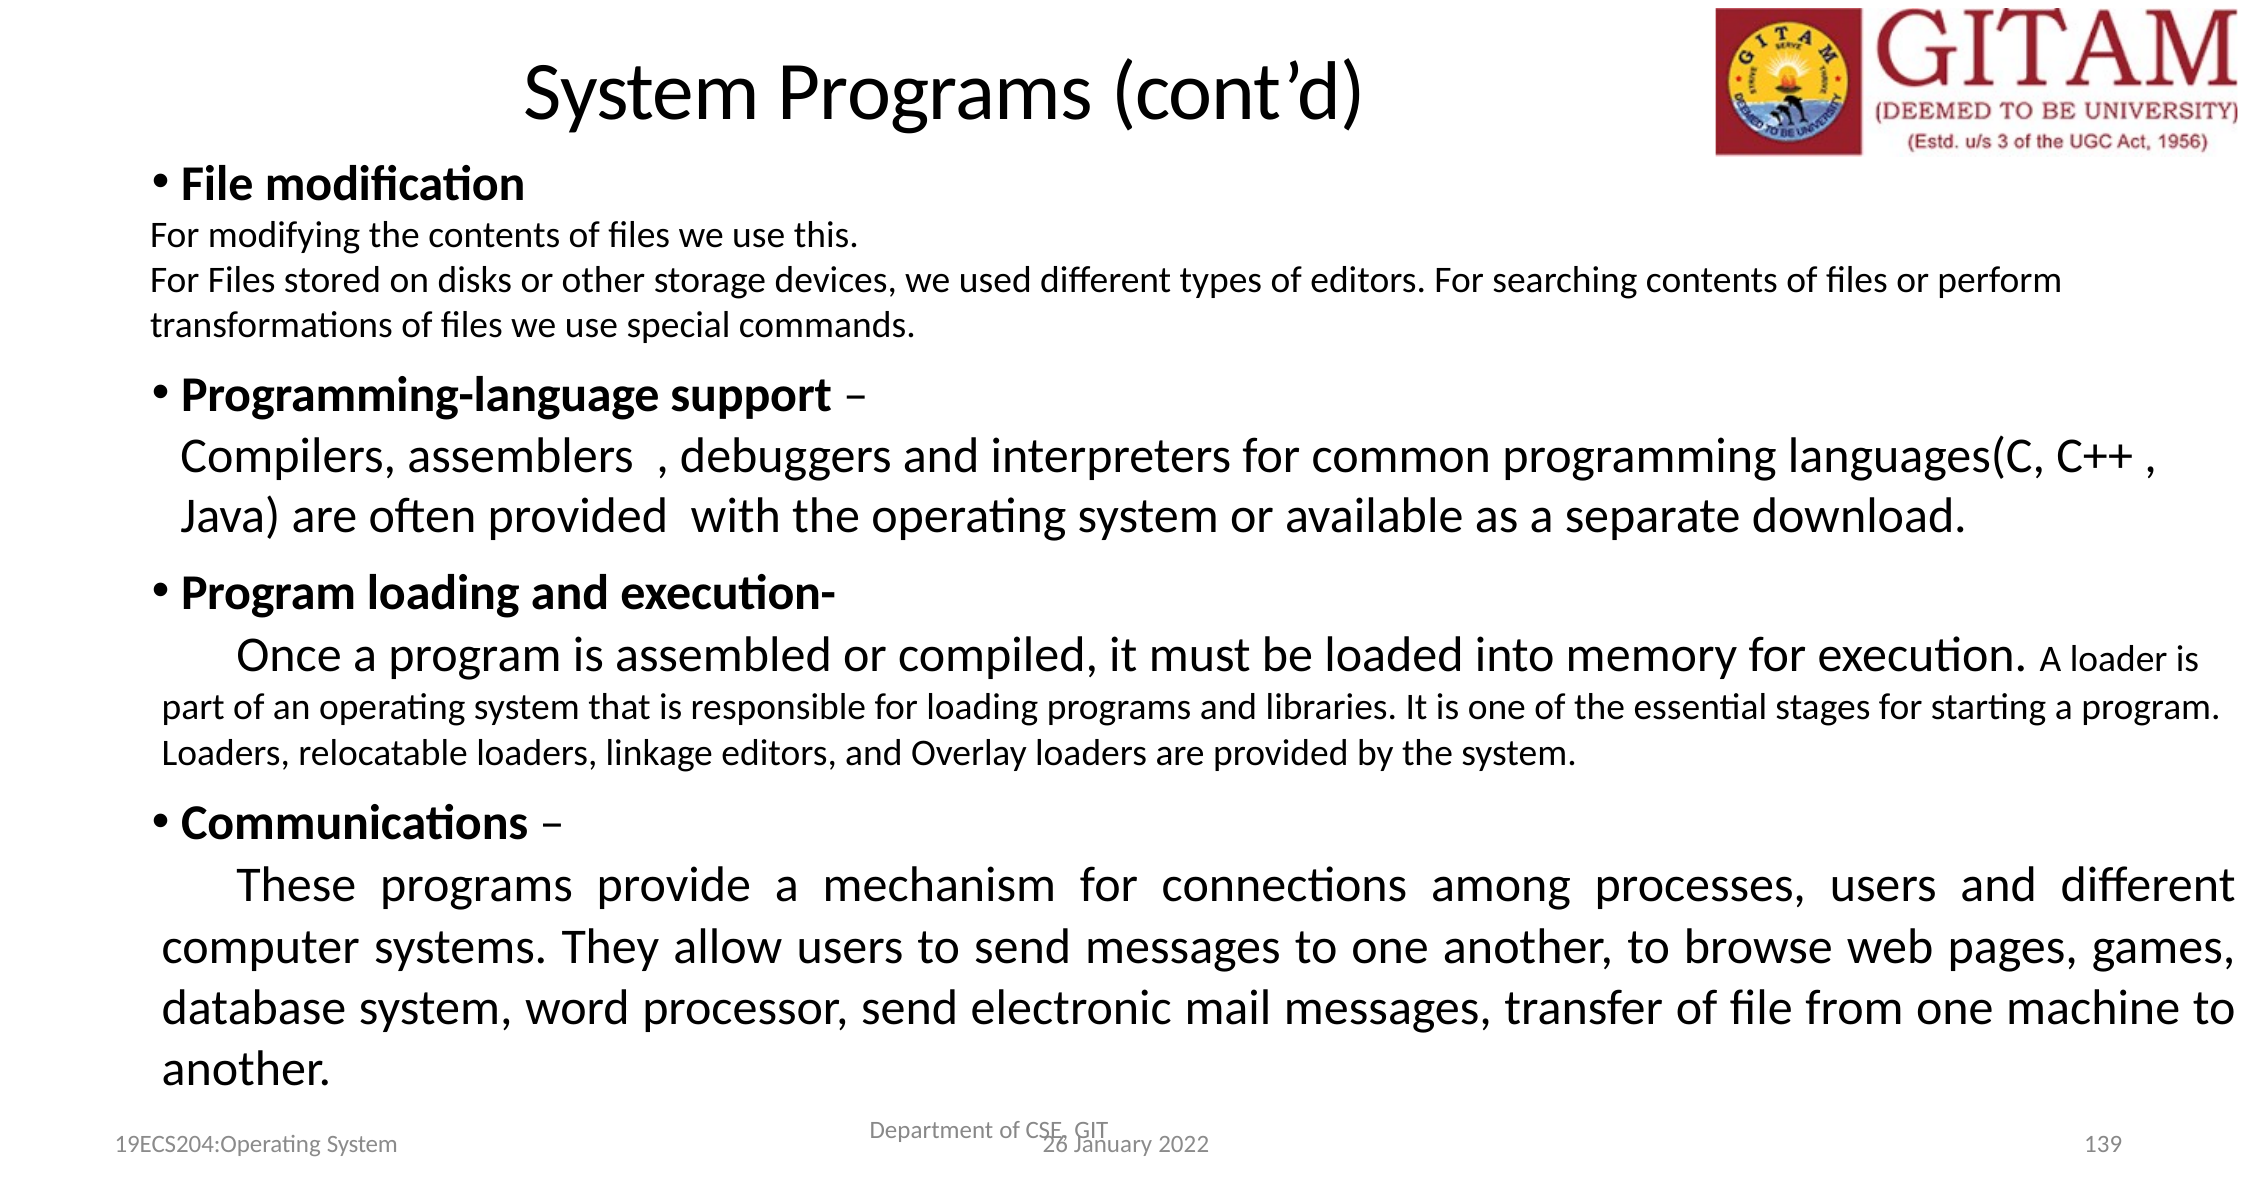

19ECS204:Operating System
26 January 2022

# System Programs (cont’d)
File modification
For modifying the contents of files we use this.
For Files stored on disks or other storage devices, we used different types of editors. For searching contents of files or perform transformations of files we use special commands.
Programming-language support –
Compilers, assemblers  , debuggers and interpreters for common programming languages(C, C++ , Java) are often provided  with the operating system or available as a separate download.
Program loading and execution-
Once a program is assembled or compiled, it must be loaded into memory for execution. A loader is part of an operating system that is responsible for loading programs and libraries. It is one of the essential stages for starting a program. Loaders, relocatable loaders, linkage editors, and Overlay loaders are provided by the system.
Communications –
These programs provide a mechanism for connections among processes, users and different computer systems. They allow users to send messages to one another, to browse web pages, games, database system, word processor, send electronic mail messages, transfer of file from one machine to another.
Department of CSE, GIT
139